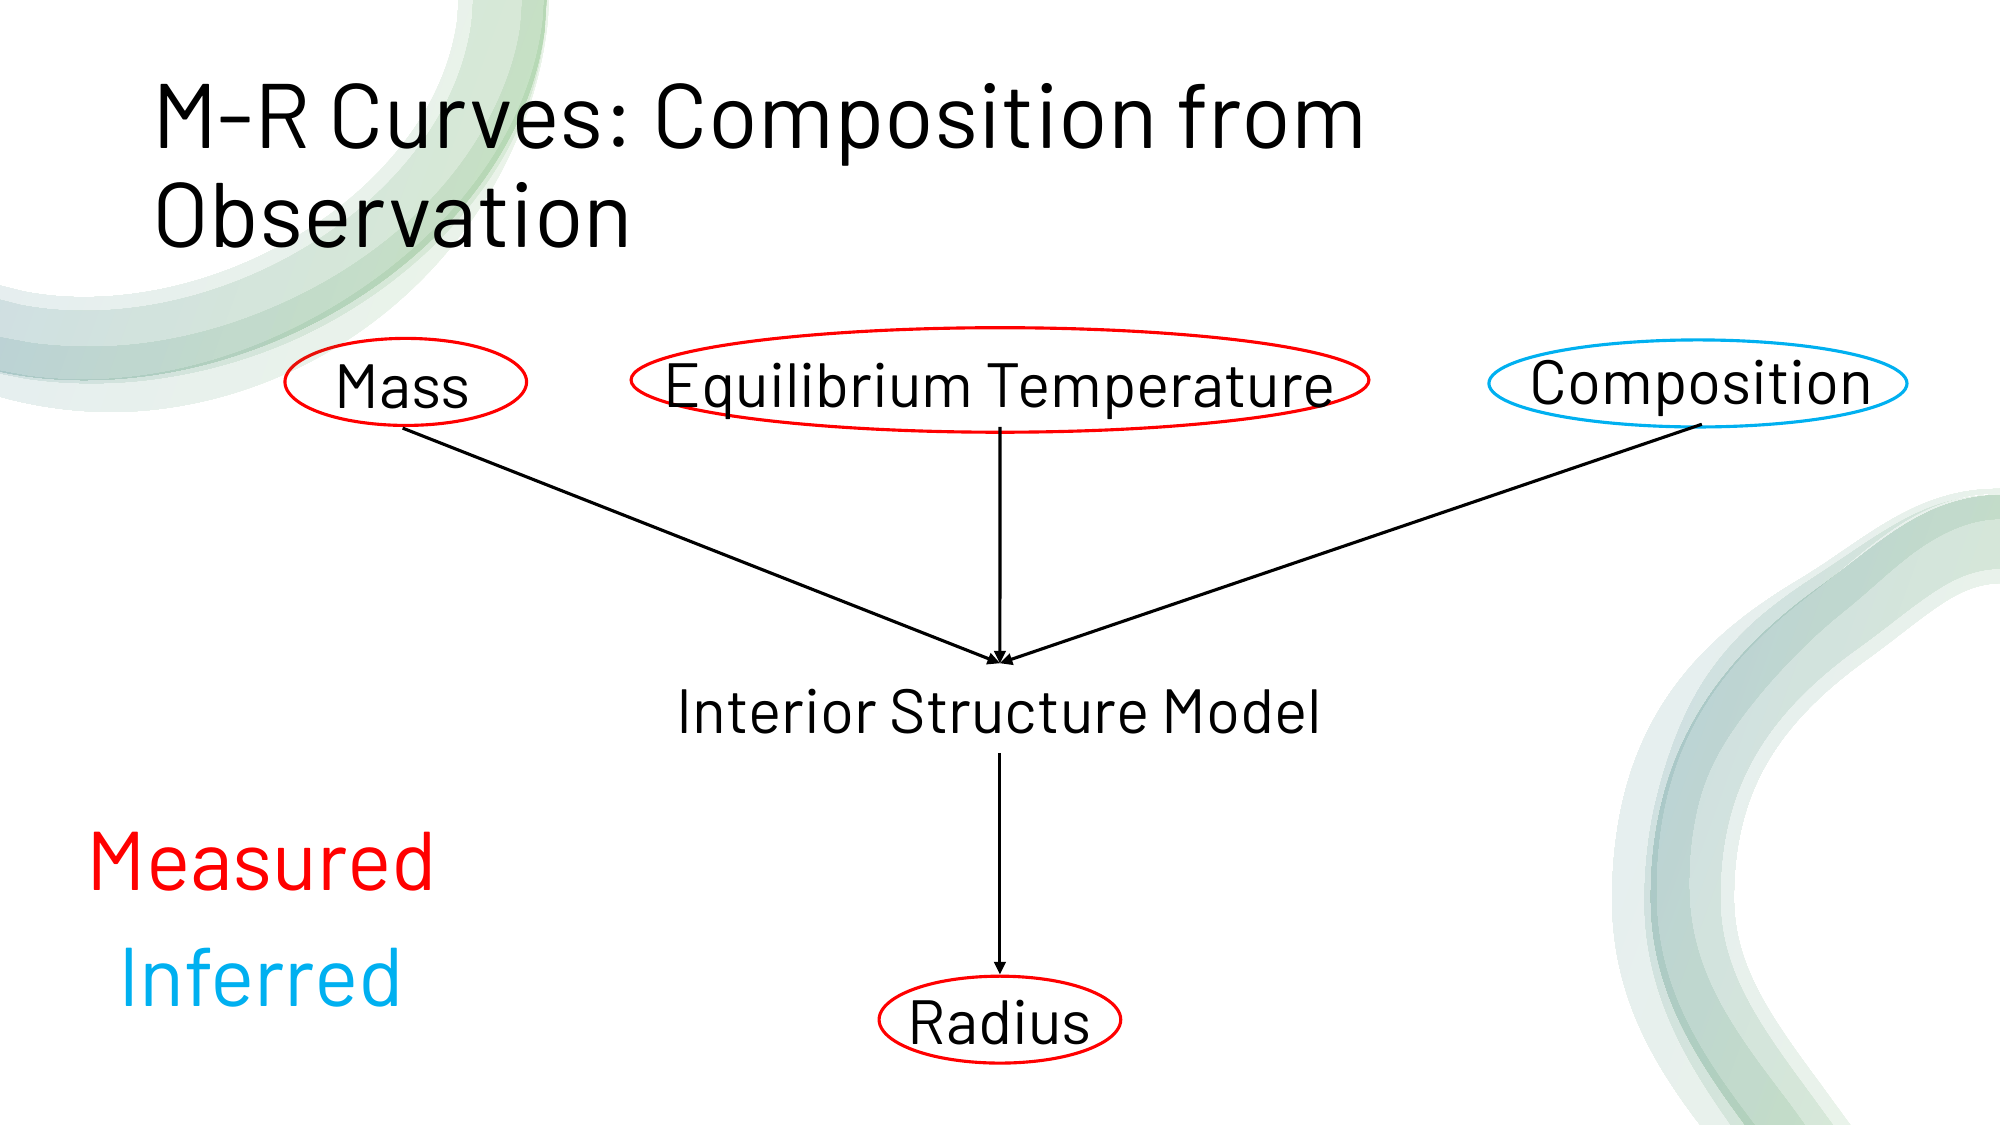

# M-R Curves: Composition from Observation

Composition
Equilibrium Temperature

Mass

Interior Structure Model
Measured
Inferred
Radius